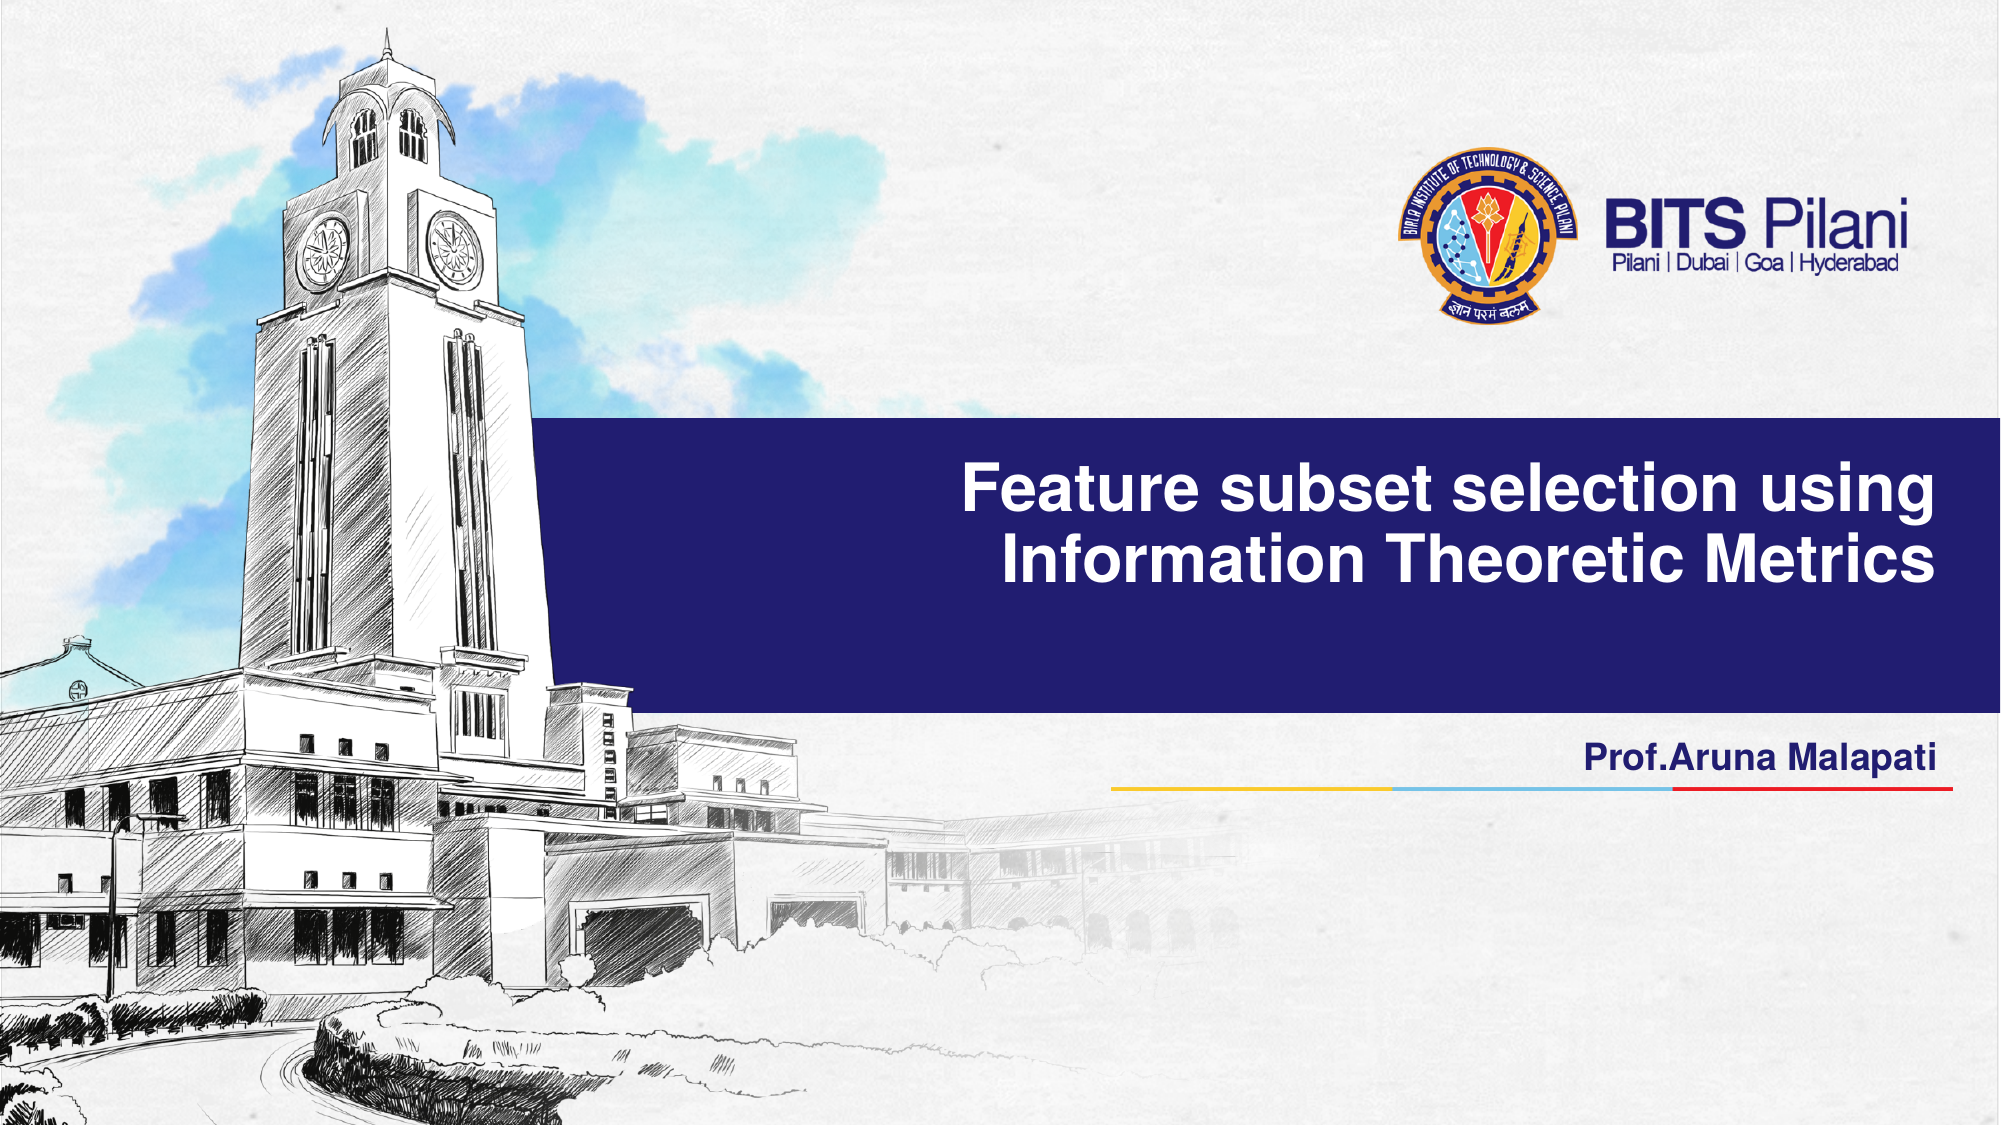

# Feature subset selection using Information Theoretic Metrics
Prof.Aruna Malapati